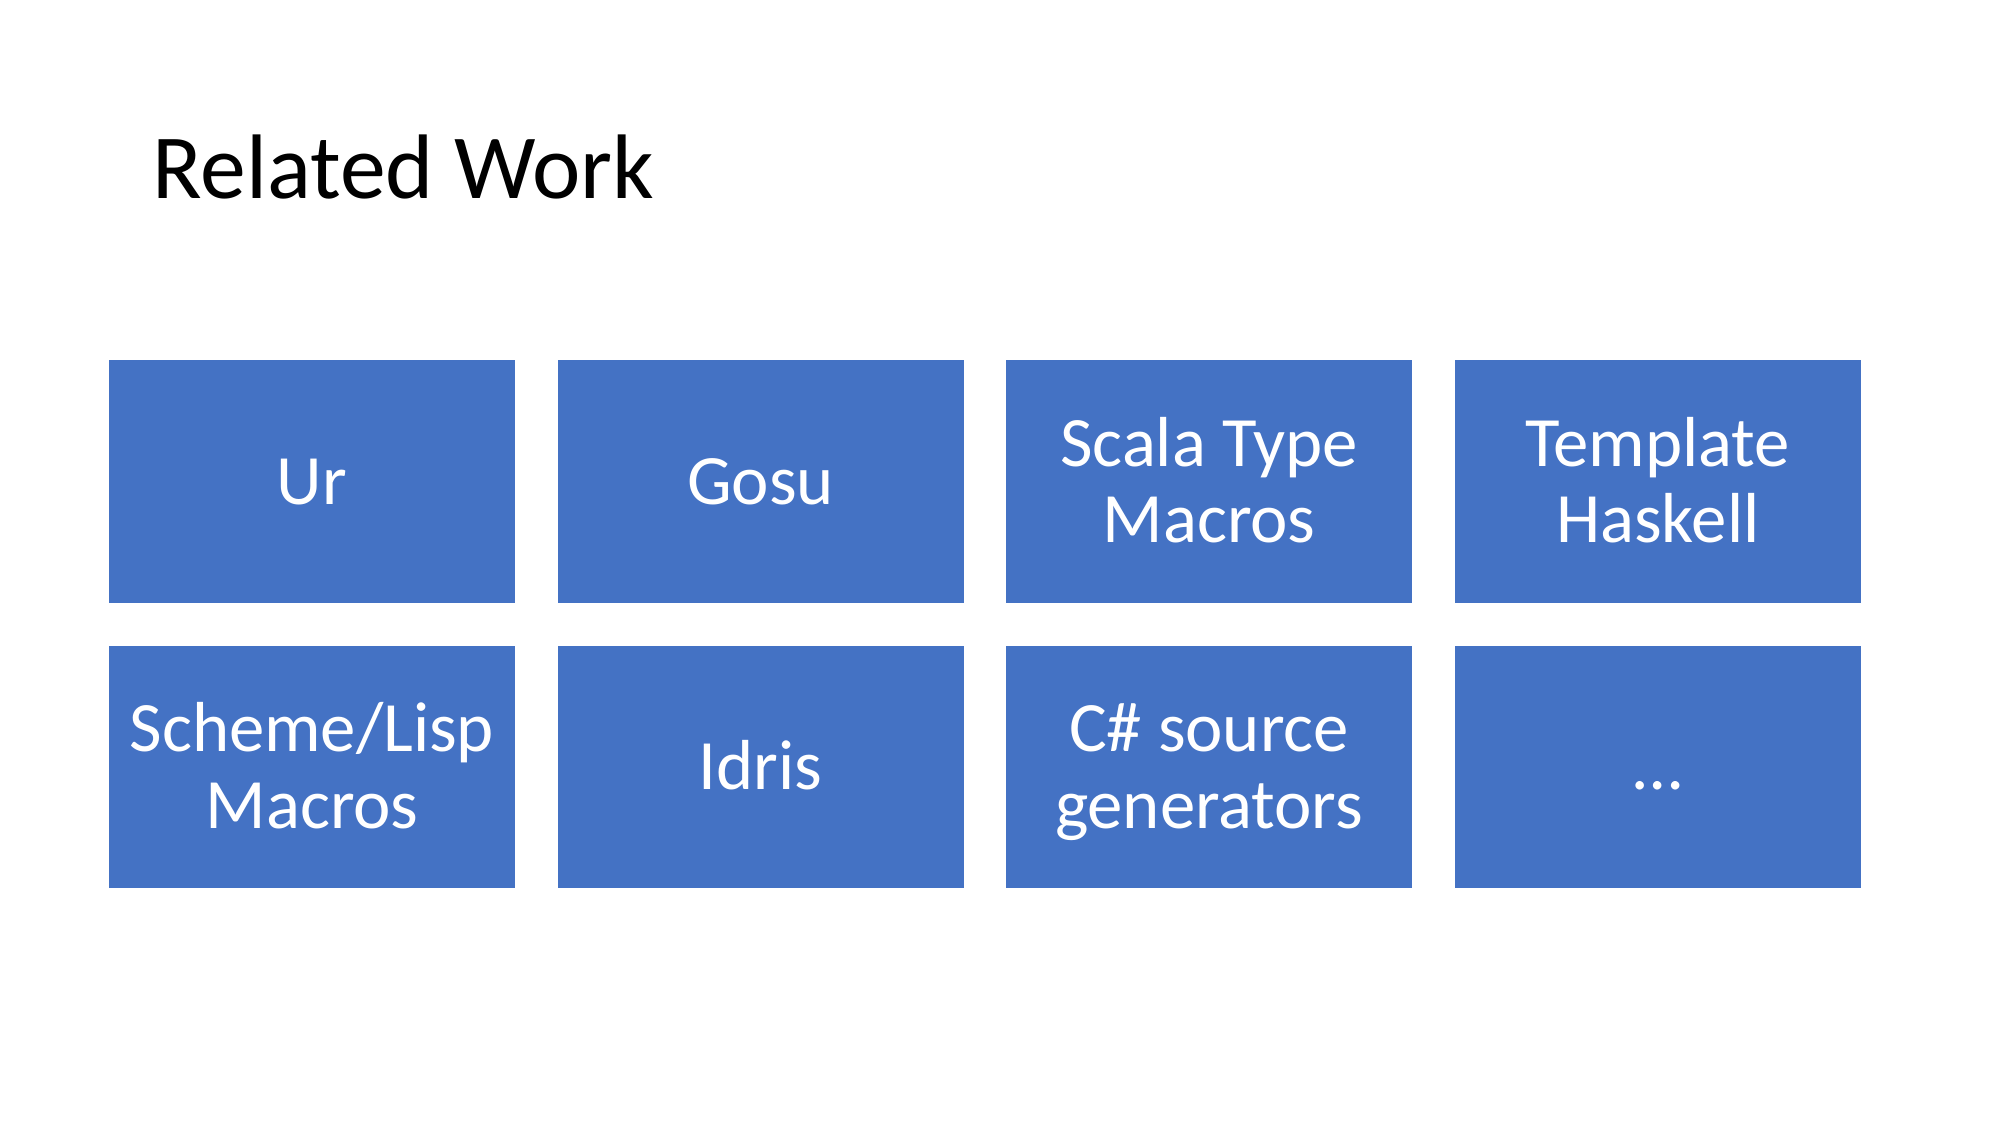

# Related Work
Ur
Gosu
Scala Type Macros
Template Haskell
Scheme/Lisp Macros
Idris
C# source generators
…